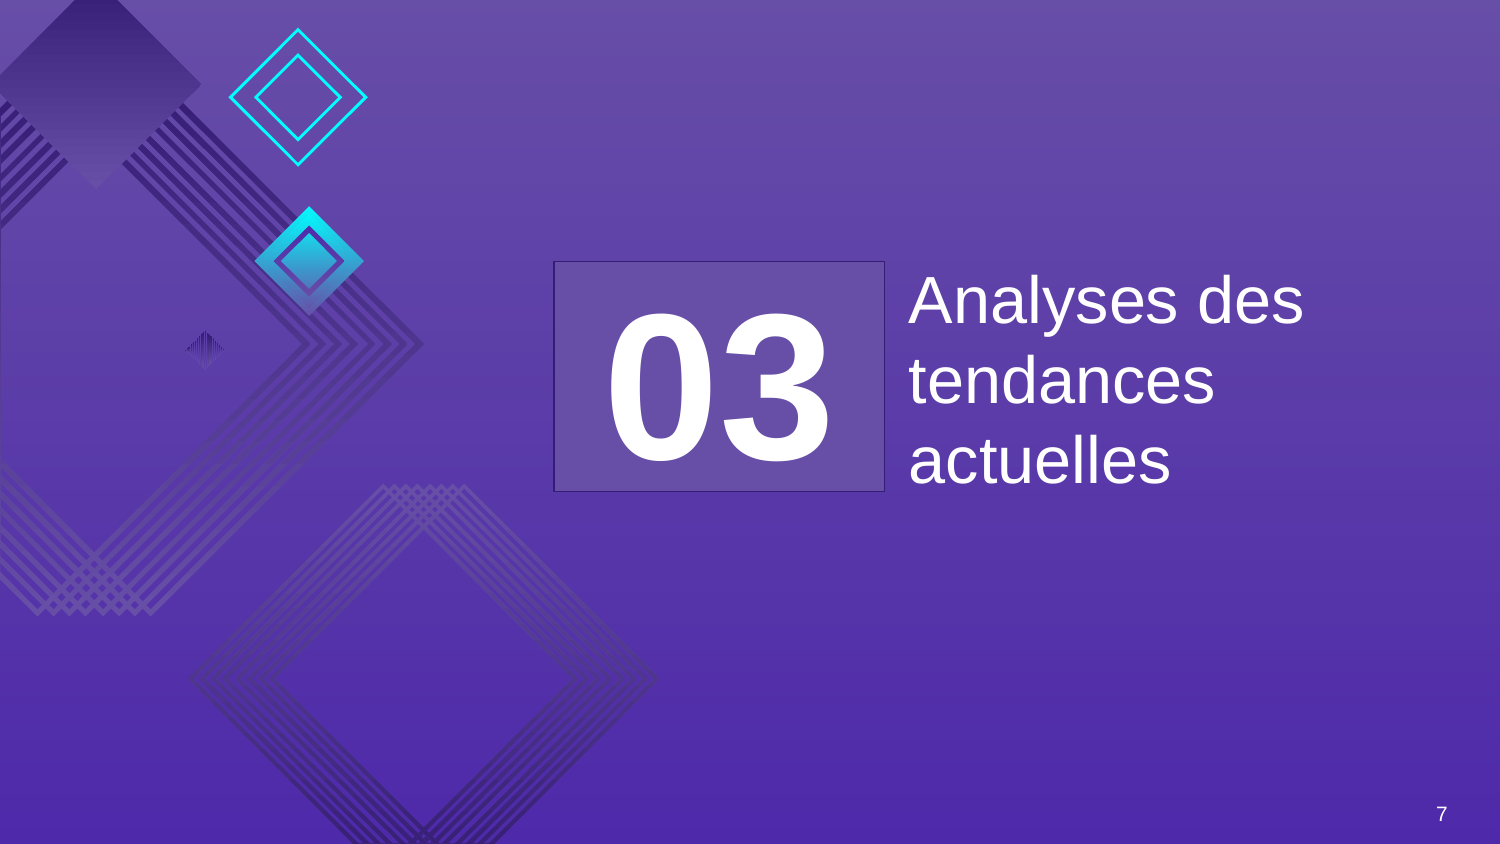

03
# Analyses des tendances actuelles
7